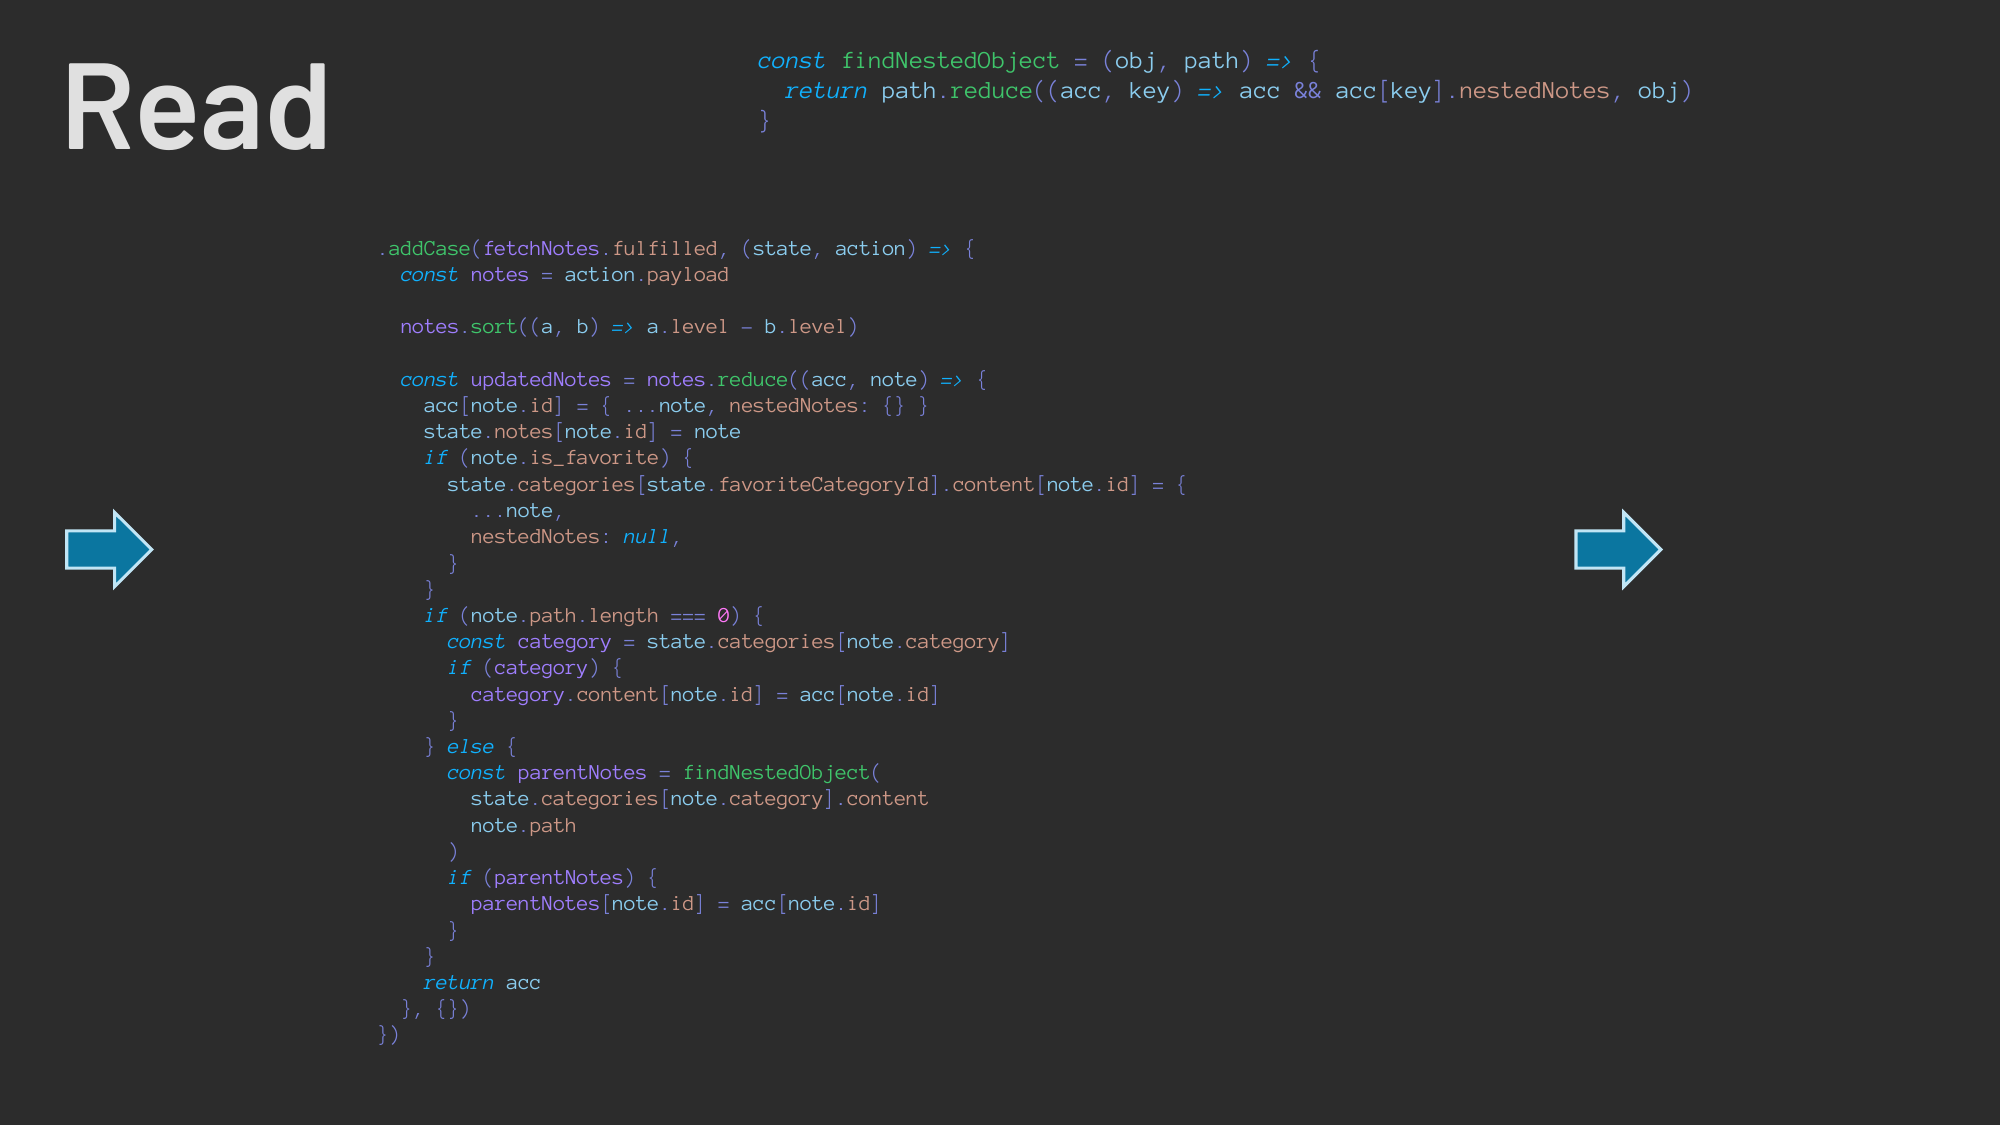

Read
const findNestedObject = (obj, path) => {
  return path.reduce((acc, key) => acc && acc[key].nestedNotes, obj)
}

      .addCase(fetchNotes.fulfilled, (state, action) => {
        const notes = action.payload
        notes.sort((a, b) => a.level - b.level)
        const updatedNotes = notes.reduce((acc, note) => {
          acc[note.id] = { ...note, nestedNotes: {} }
          state.notes[note.id] = note
          if (note.is_favorite) {
            state.categories[state.favoriteCategoryId].content[note.id] = {
              ...note,
              nestedNotes: null,
            }
          }
          if (note.path.length === 0) {
            const category = state.categories[note.category]
            if (category) {
              category.content[note.id] = acc[note.id]
            }
          } else {
            const parentNotes = findNestedObject(
              state.categories[note.category].content
              note.path
            )
            if (parentNotes) {
              parentNotes[note.id] = acc[note.id]
            }
          }
          return acc
        }, {})
      })